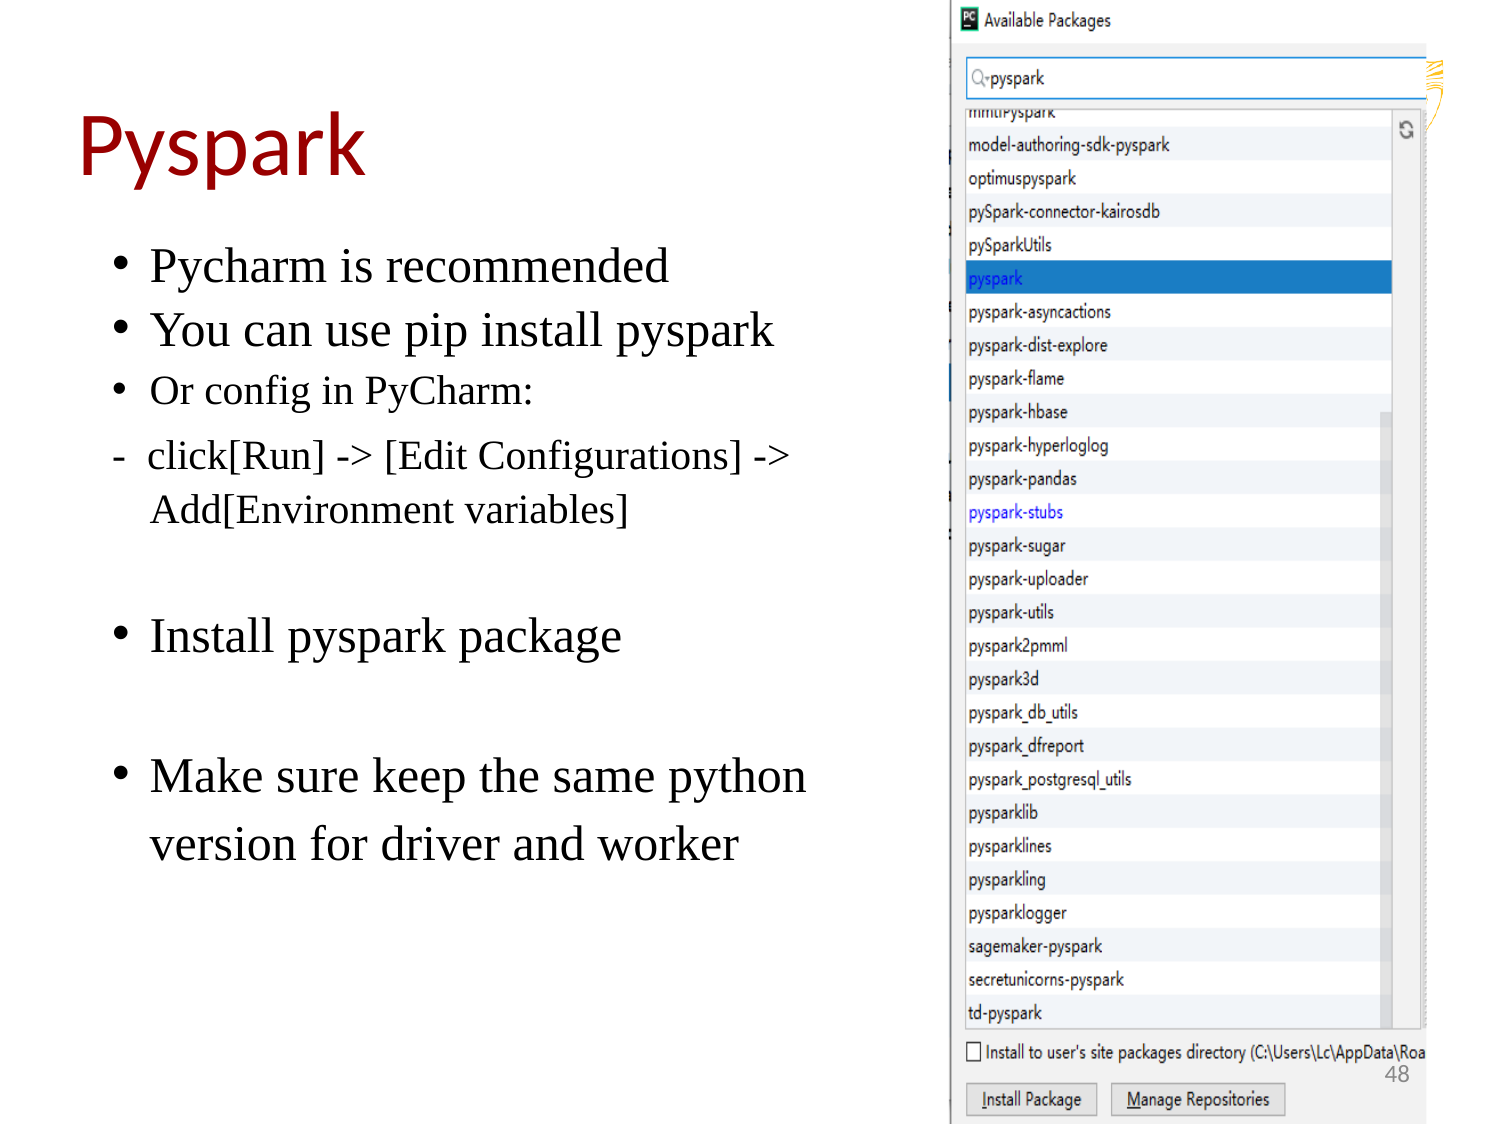

# Pyspark
Pycharm is recommended
You can use pip install pyspark
Or config in PyCharm:
-  click[Run] -> [Edit Configurations] -> Add[Environment variables]

Install pyspark package

Make sure keep the same python
version for driver and worker
48